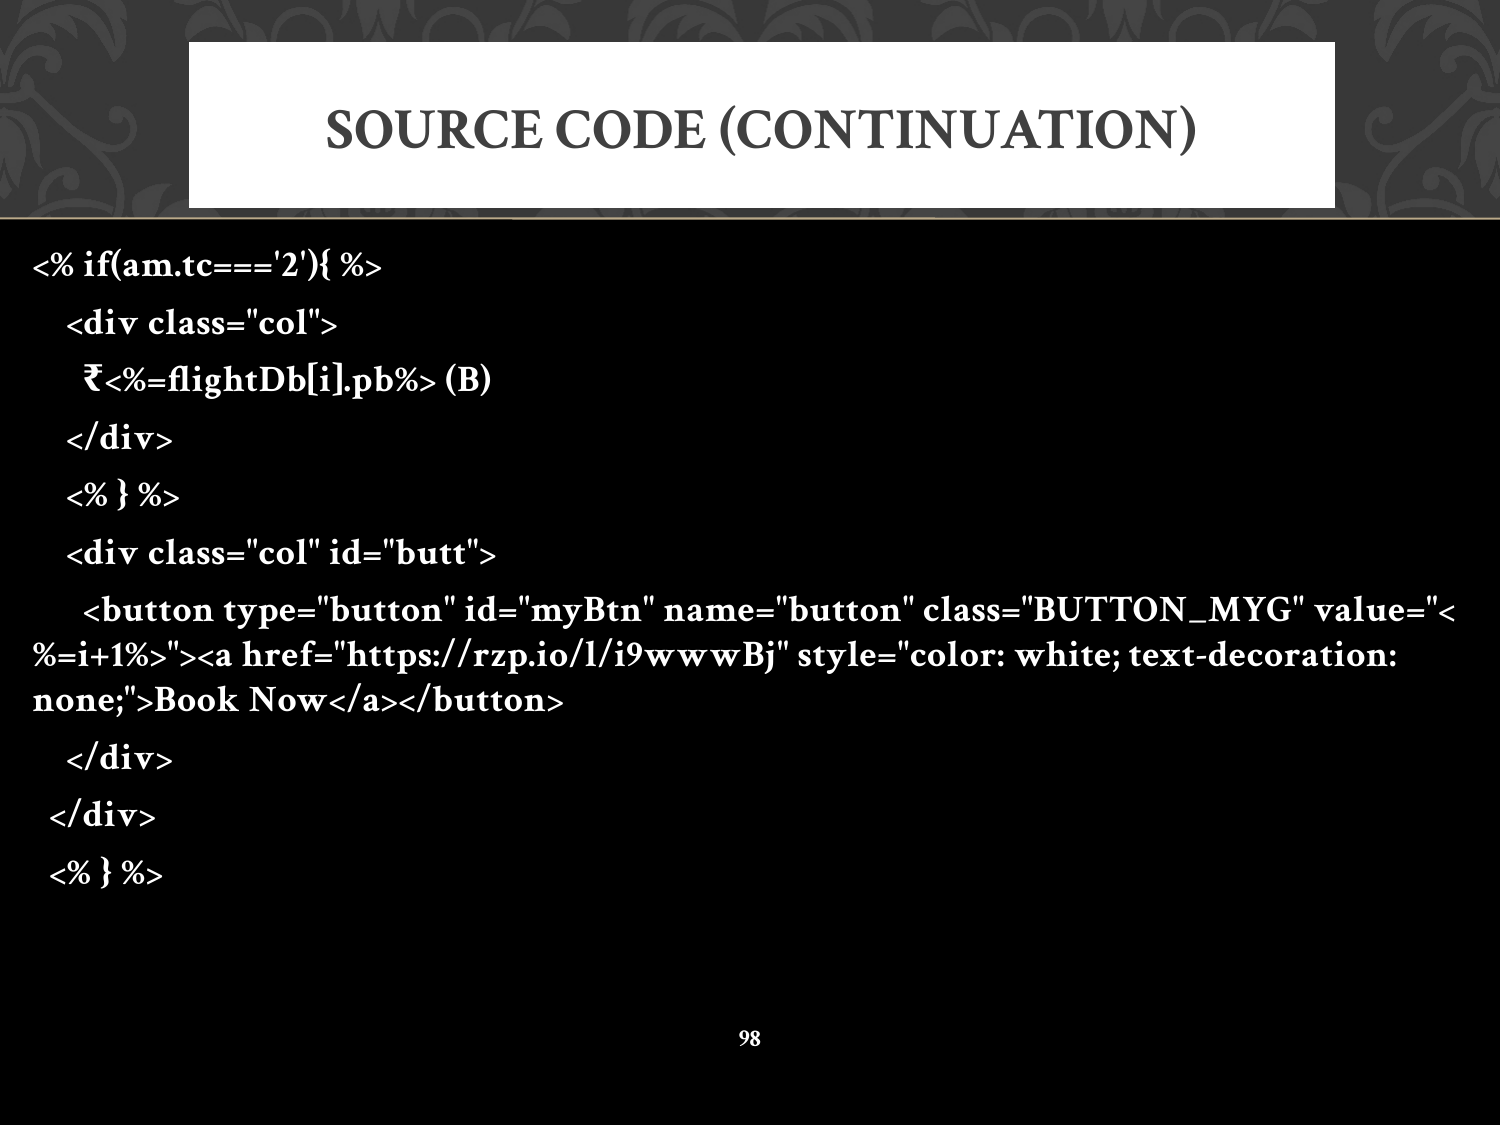

# SOURCE CODE (CONTINUATION)
<% if(am.tc==='2'){ %>
    <div class="col">
      ₹<%=flightDb[i].pb%> (B)
    </div>
    <% } %>
    <div class="col" id="butt">
      <button type="button" id="myBtn" name="button" class="BUTTON_MYG" value="<%=i+1%>"><a href="https://rzp.io/l/i9wwwBj" style="color: white; text-decoration: none;">Book Now</a></button>
    </div>
  </div>
  <% } %>
98